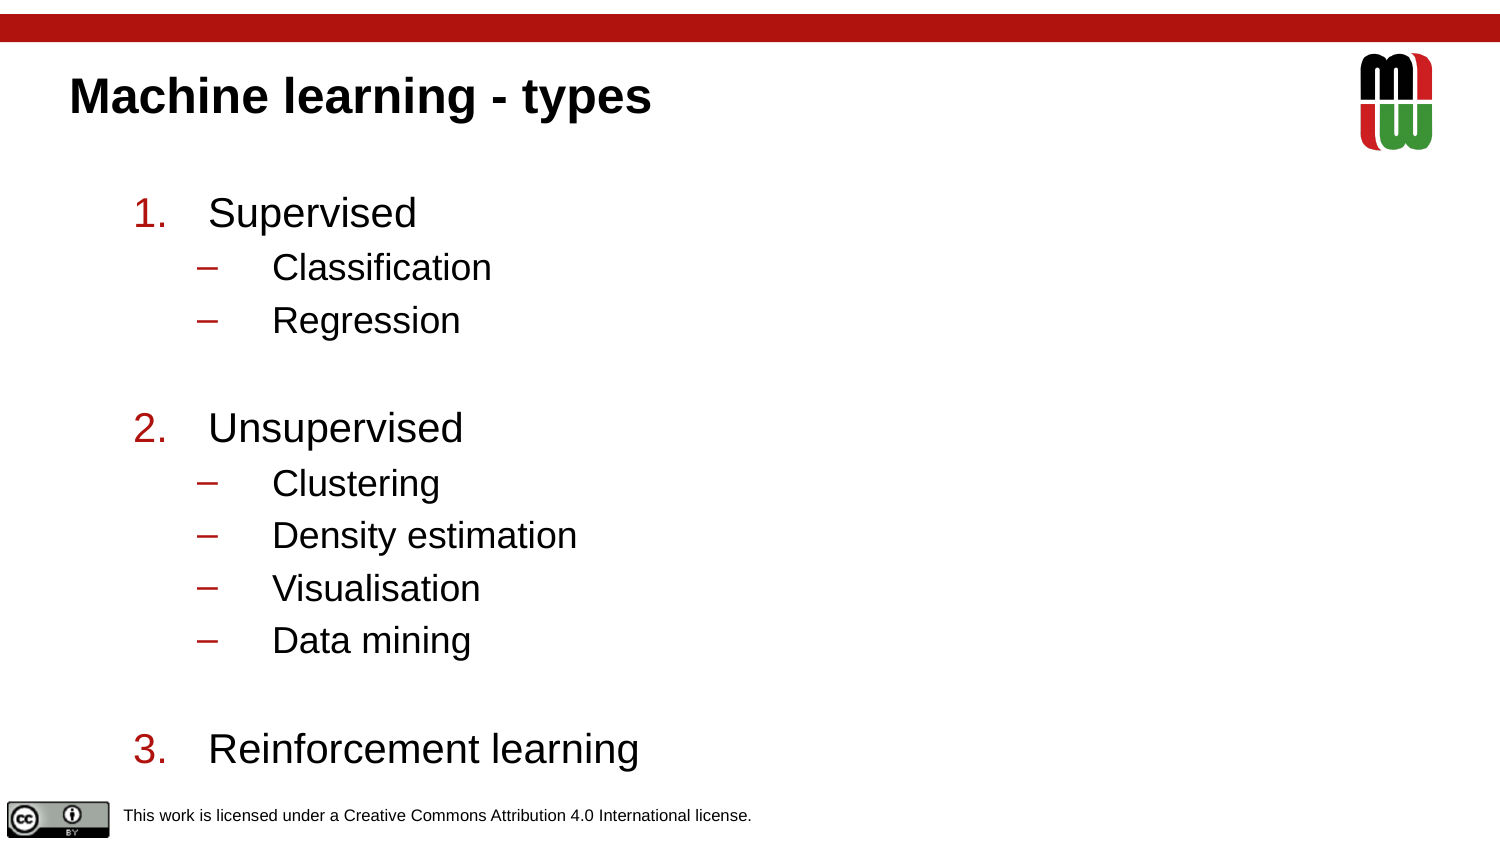

# Machine learning - types
Supervised
Classification
Regression

Unsupervised
Clustering
Density estimation
Visualisation
Data mining

Reinforcement learning